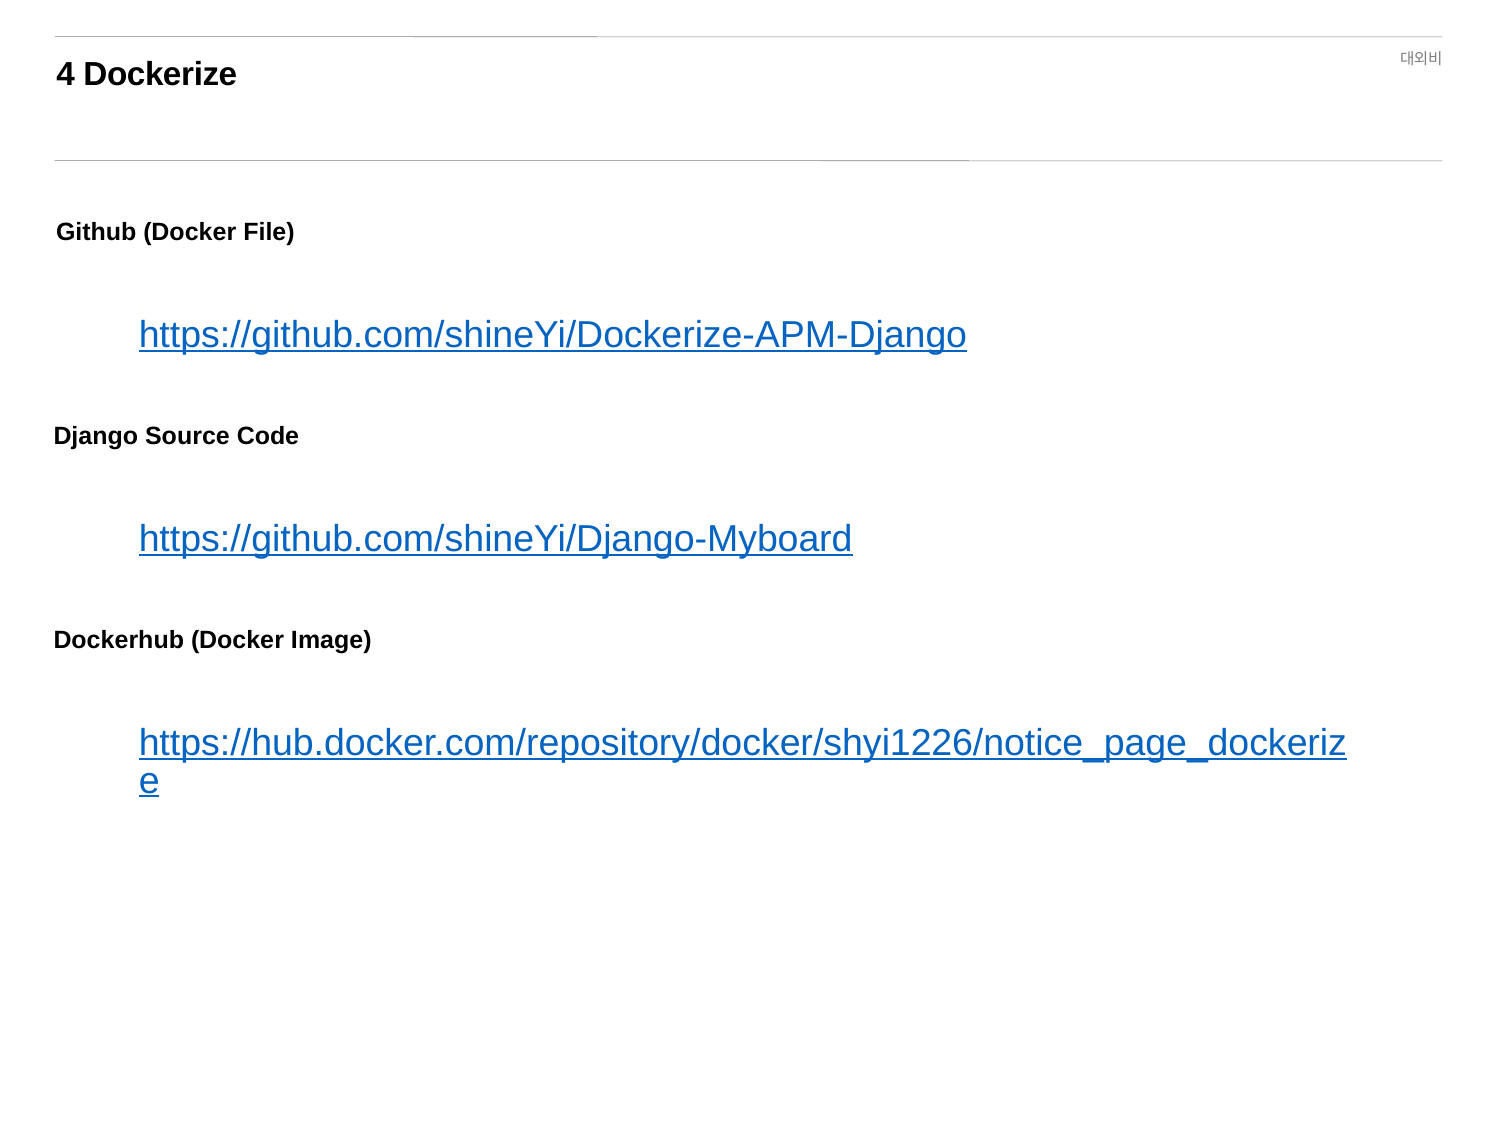

# 4 Dockerize
Github (Docker File)
https://github.com/shineYi/Dockerize-APM-Django
Django Source Code
https://github.com/shineYi/Django-Myboard
Dockerhub (Docker Image)
https://hub.docker.com/repository/docker/shyi1226/notice_page_dockerize